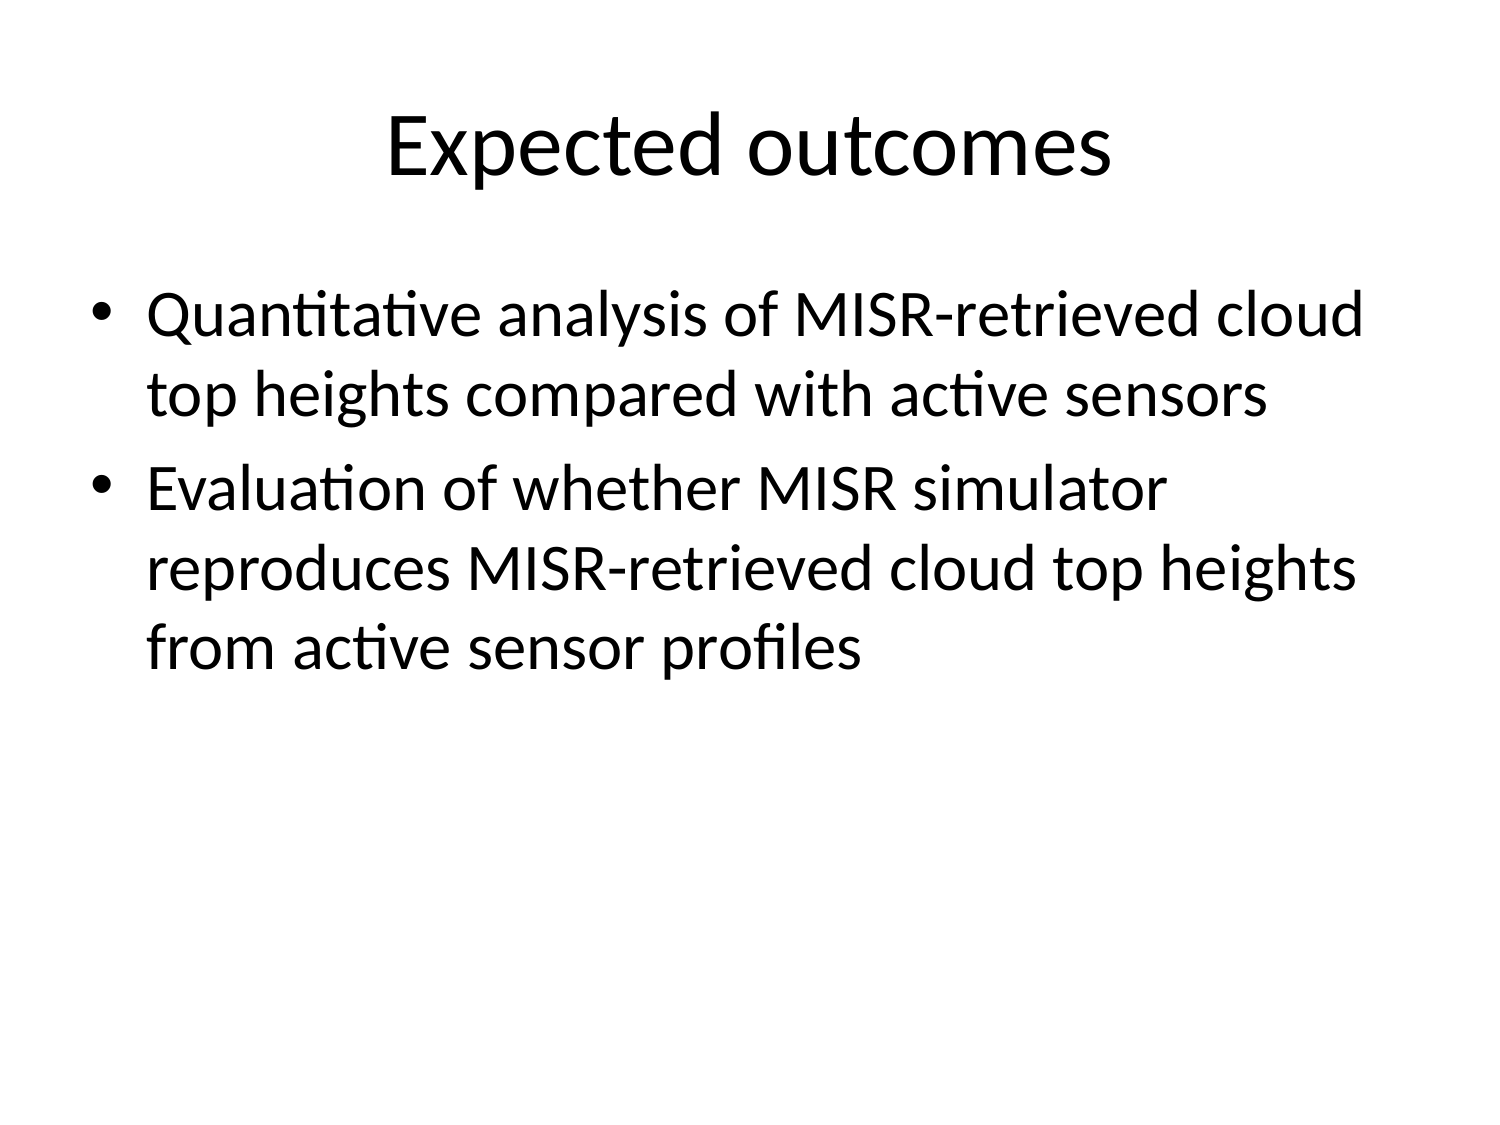

# Expected outcomes
Quantitative analysis of MISR-retrieved cloud top heights compared with active sensors
Evaluation of whether MISR simulator reproduces MISR-retrieved cloud top heights from active sensor profiles